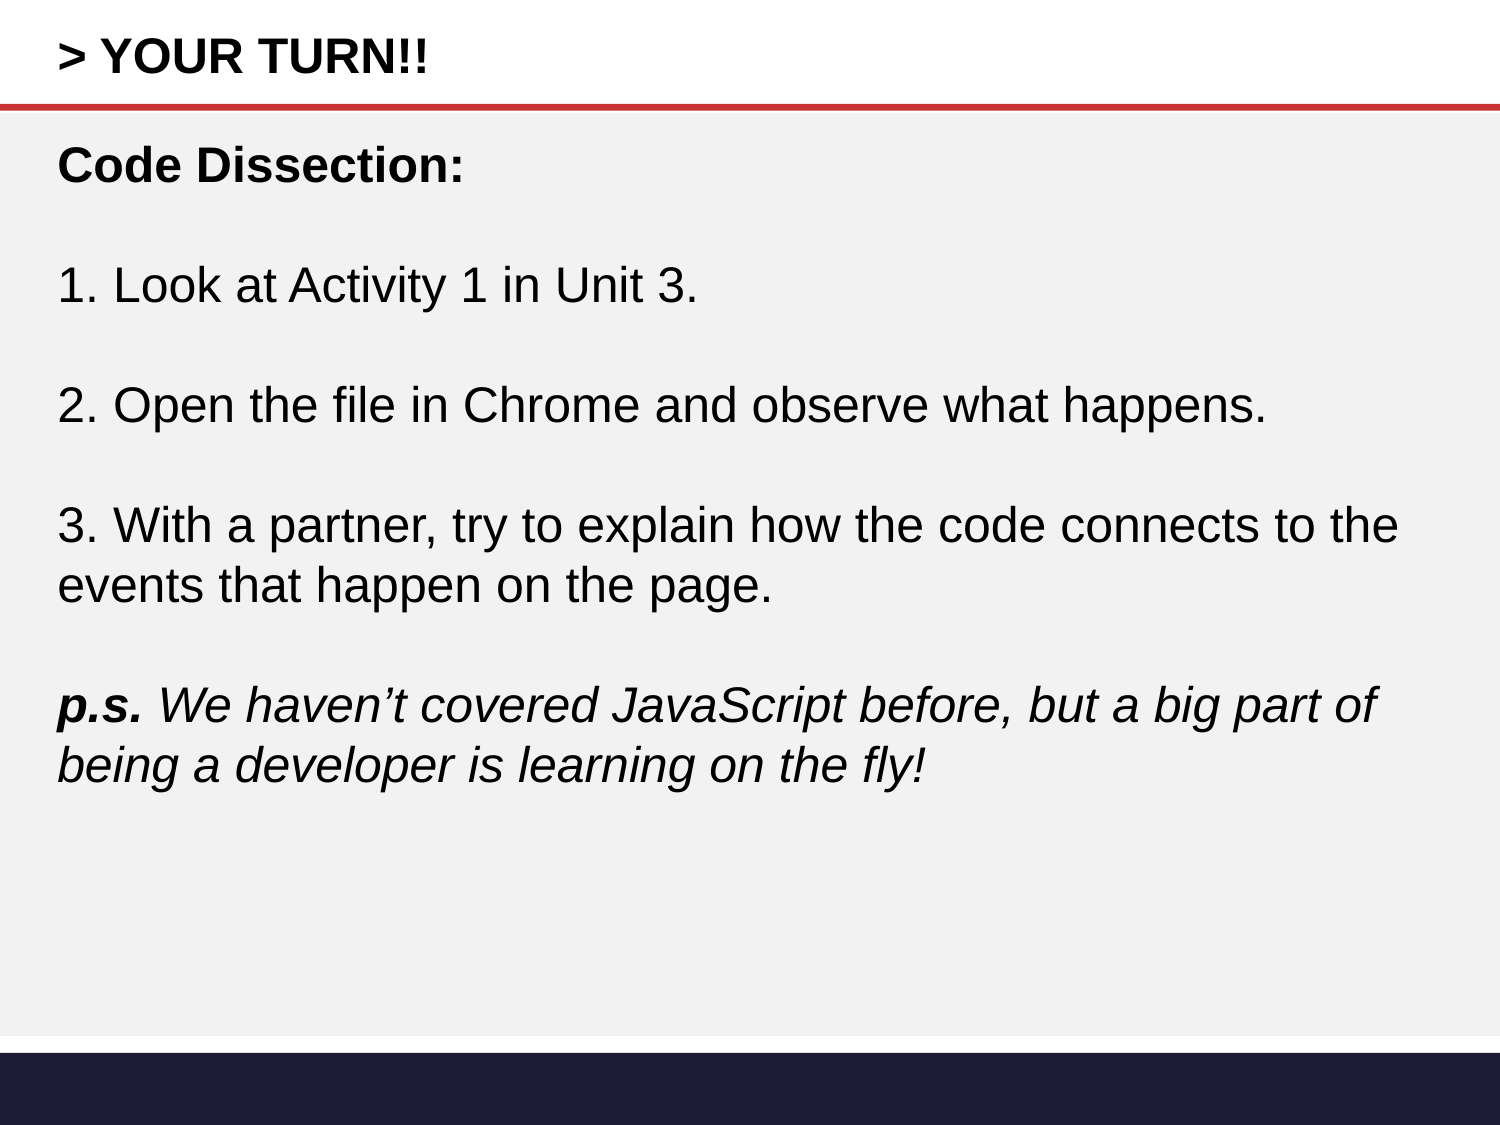

> YOUR TURN!!

Code Dissection:

 Look at Activity 1 in Unit 3.

 Open the file in Chrome and observe what happens.

 With a partner, try to explain how the code connects to the events that happen on the page.

p.s. We haven’t covered JavaScript before, but a big part of being a developer is learning on the fly!